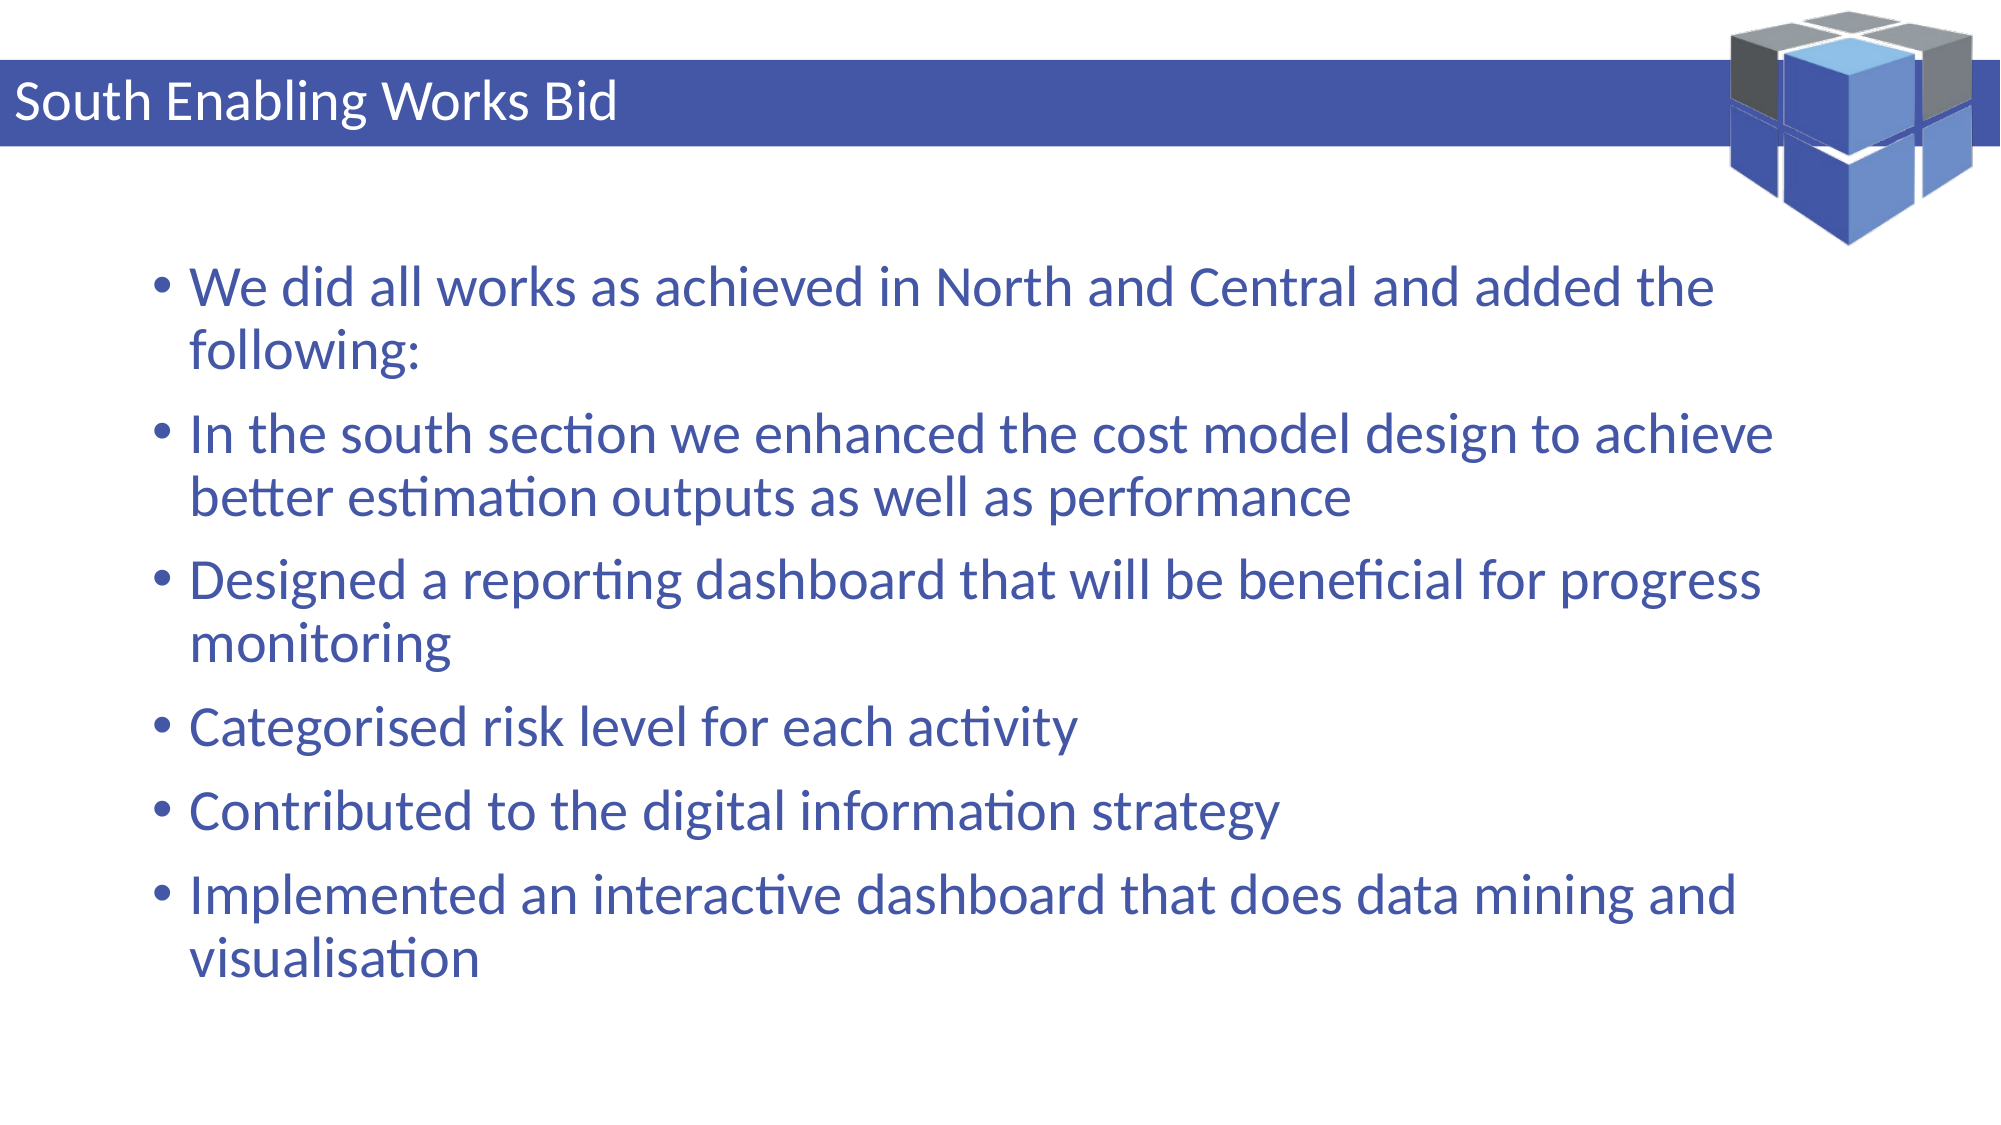

# South Enabling Works Bid
We did all works as achieved in North and Central and added the following:
In the south section we enhanced the cost model design to achieve better estimation outputs as well as performance
Designed a reporting dashboard that will be beneficial for progress monitoring
Categorised risk level for each activity
Contributed to the digital information strategy
Implemented an interactive dashboard that does data mining and visualisation